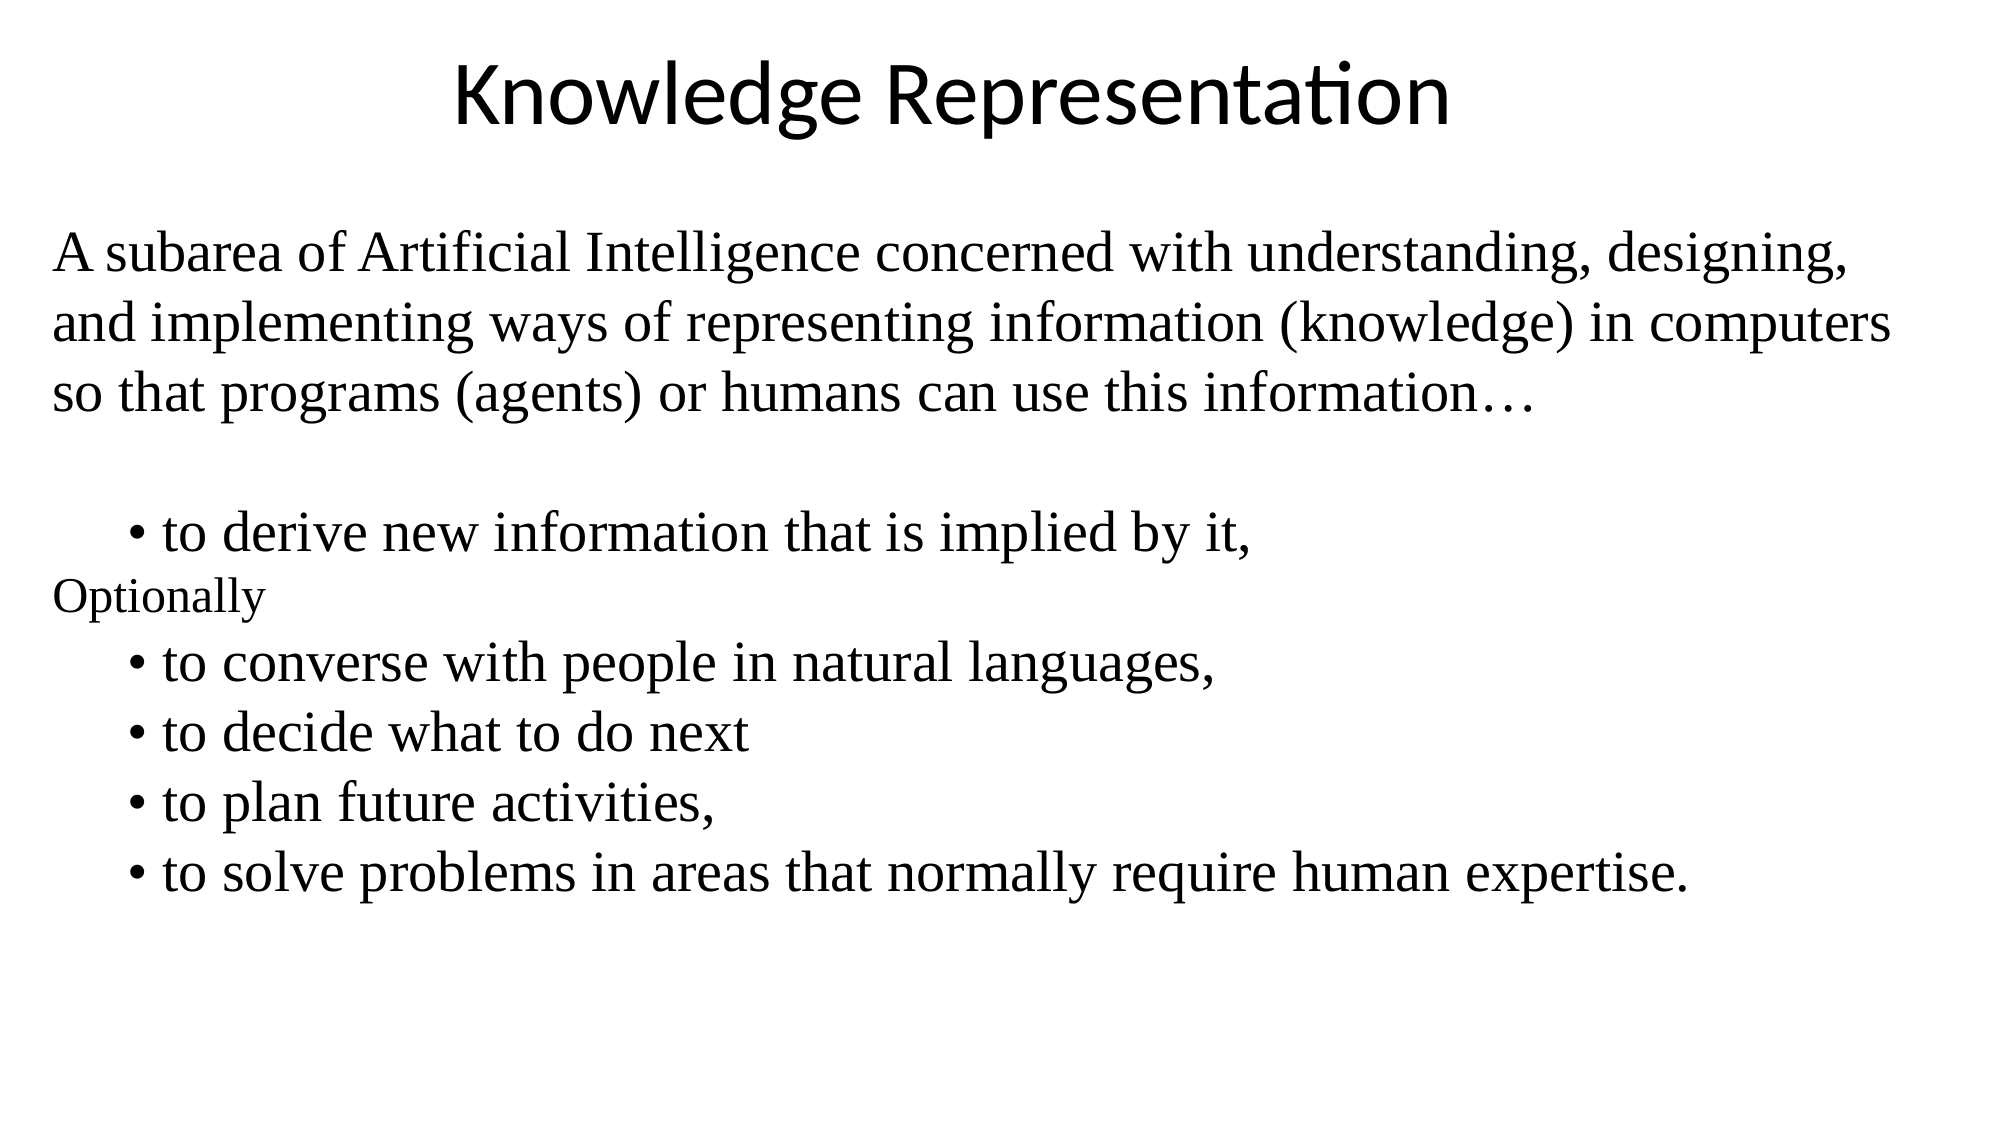

Knowledge Representation
A subarea of Artificial Intelligence concerned with understanding, designing, and implementing ways of representing information (knowledge) in computers so that programs (agents) or humans can use this information…

• to derive new information that is implied by it,
Optionally
• to converse with people in natural languages,
• to decide what to do next
• to plan future activities,
• to solve problems in areas that normally require human expertise.